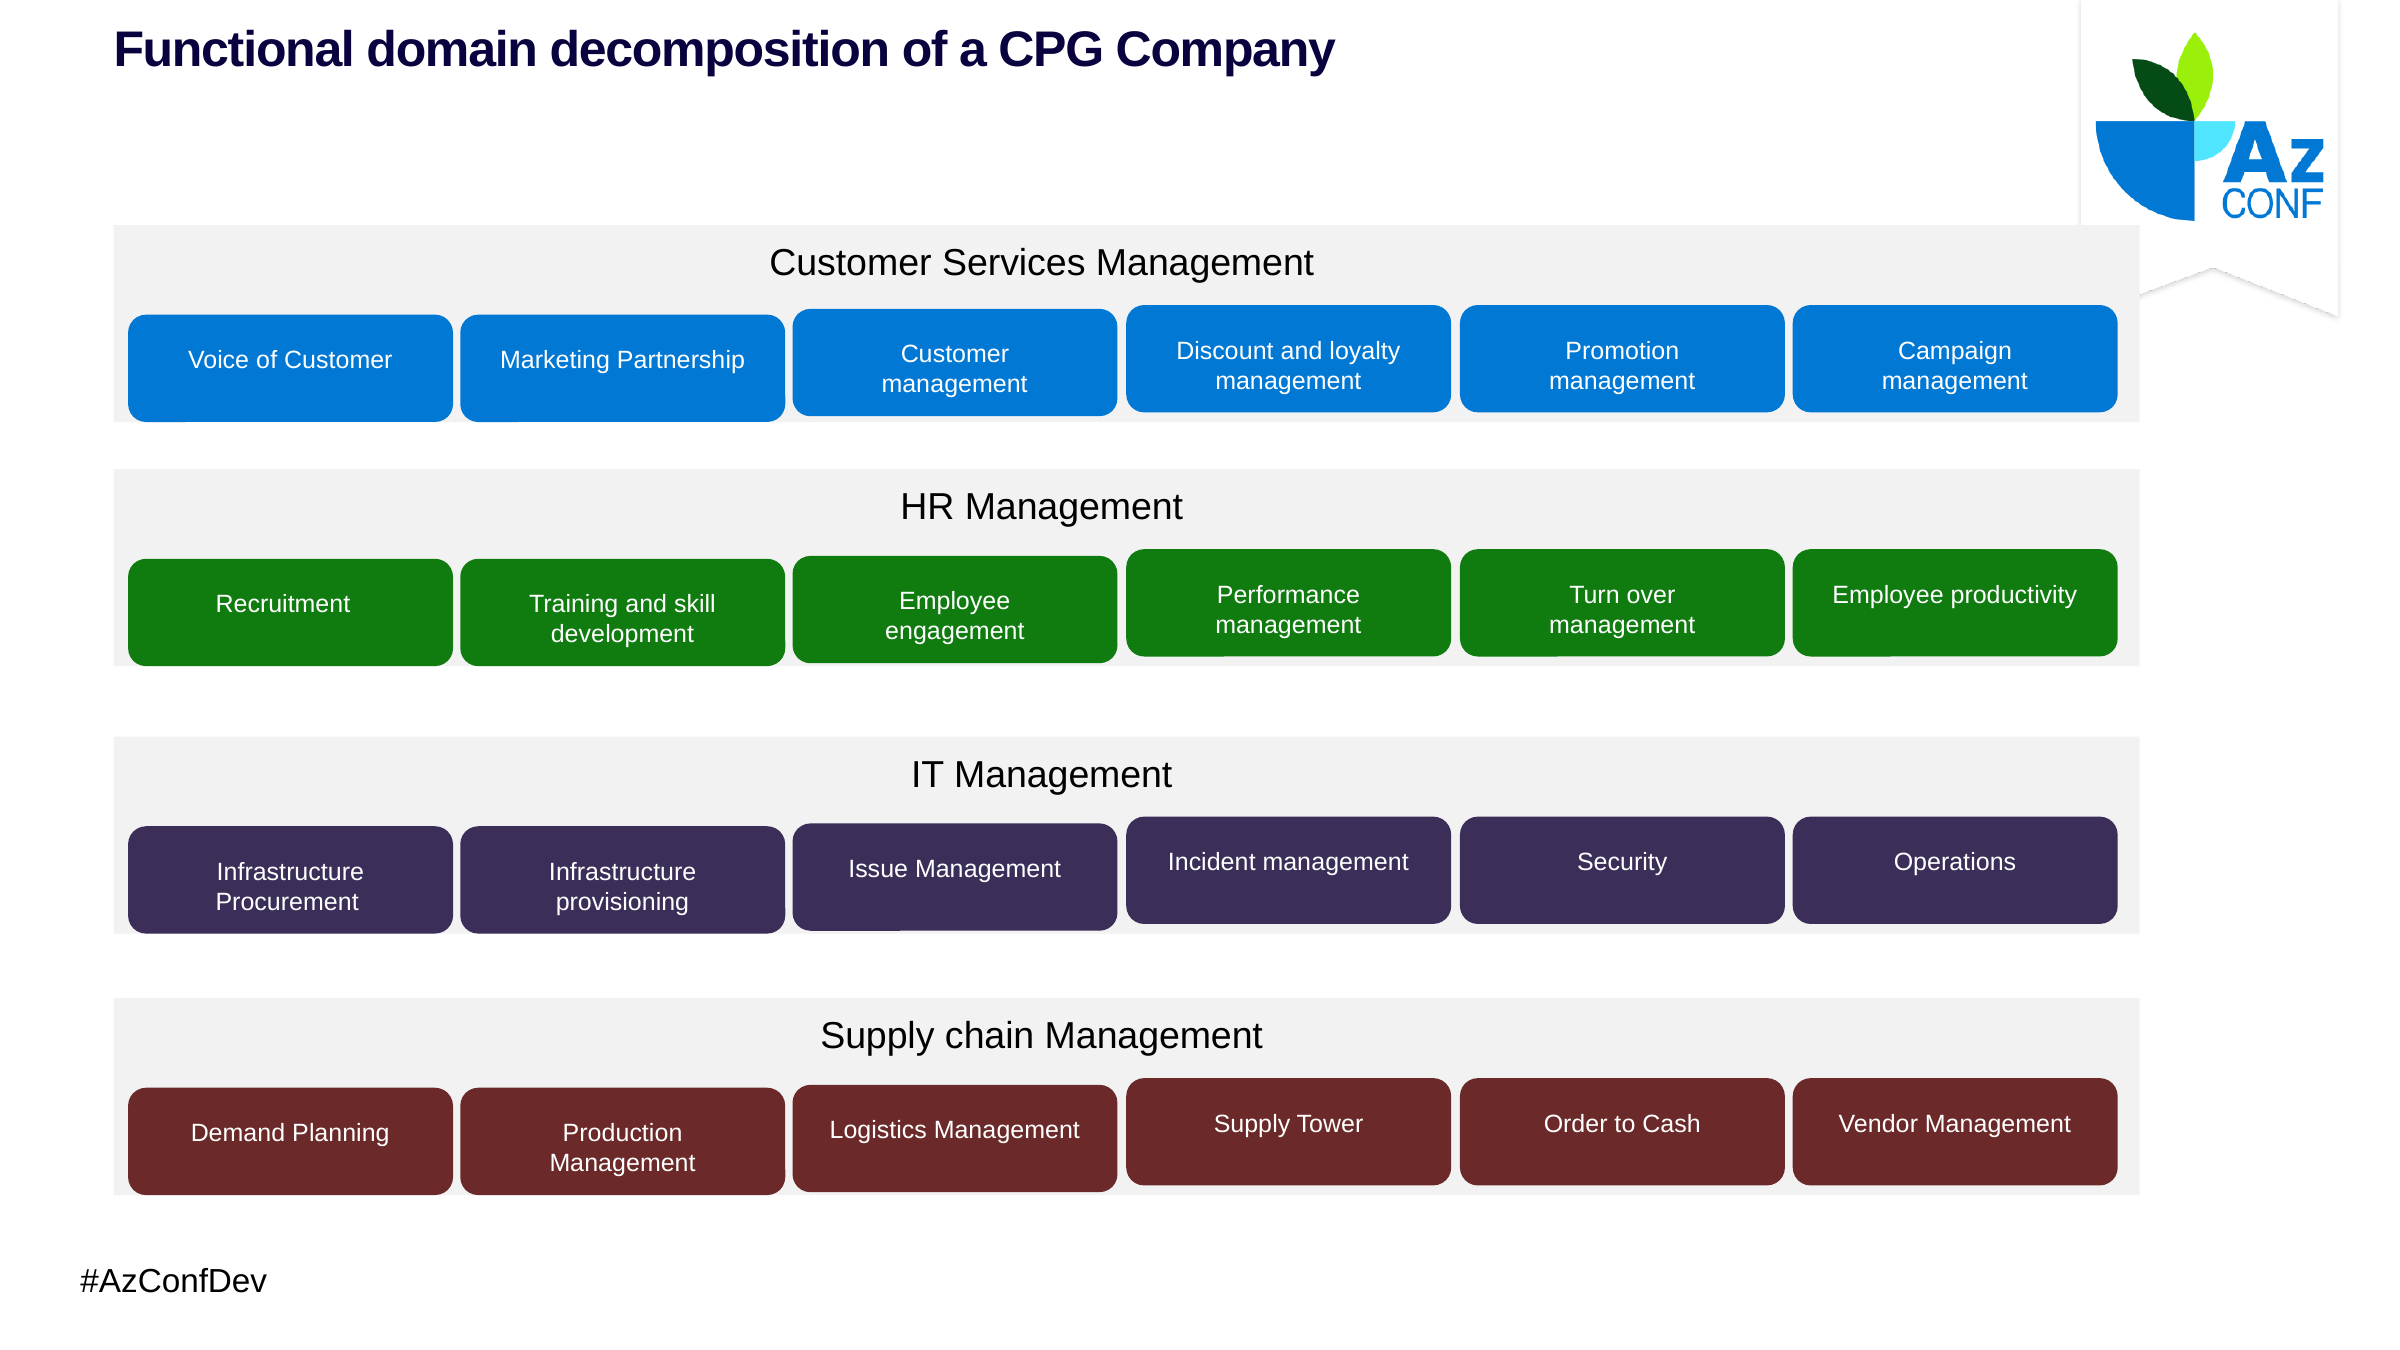

# Functional domain decomposition of a CPG Company

Customer Services Management
Discount and loyalty management
Promotion management
Campaign management
Customer management
Voice of Customer
Marketing Partnership

HR Management
Performance management
Turn over management
Employee productivity
Employee engagement
Recruitment
Training and skill development

IT Management
Incident management
Security
Operations
Issue Management
Infrastructure Procurement
Infrastructure provisioning

Supply chain Management
Supply Tower
Order to Cash
Vendor Management
Logistics Management
Demand Planning
Production Management